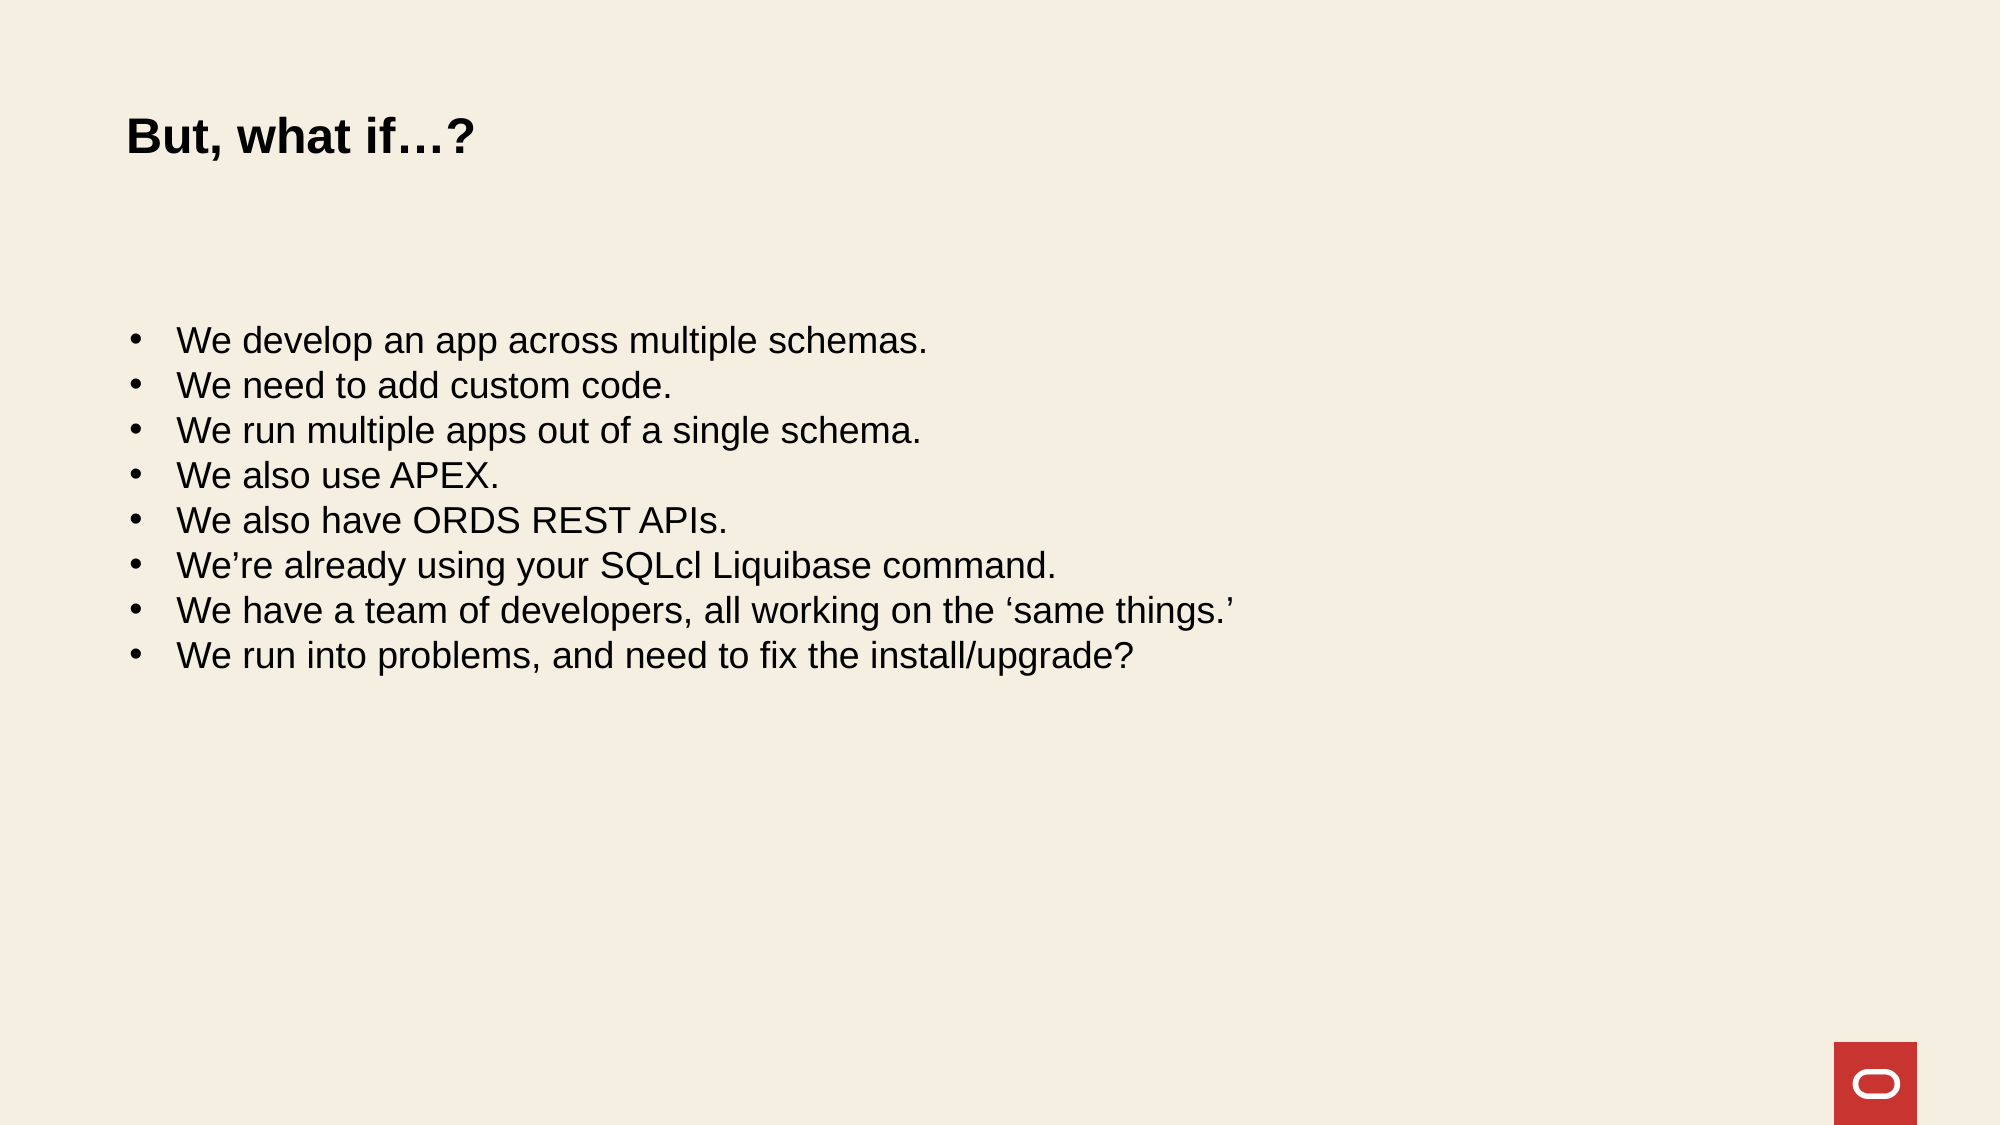

But, what if…?
We develop an app across multiple schemas.
We need to add custom code.
We run multiple apps out of a single schema.
We also use APEX.
We also have ORDS REST APIs.
We’re already using your SQLcl Liquibase command.
We have a team of developers, all working on the ‘same things.’
We run into problems, and need to fix the install/upgrade?